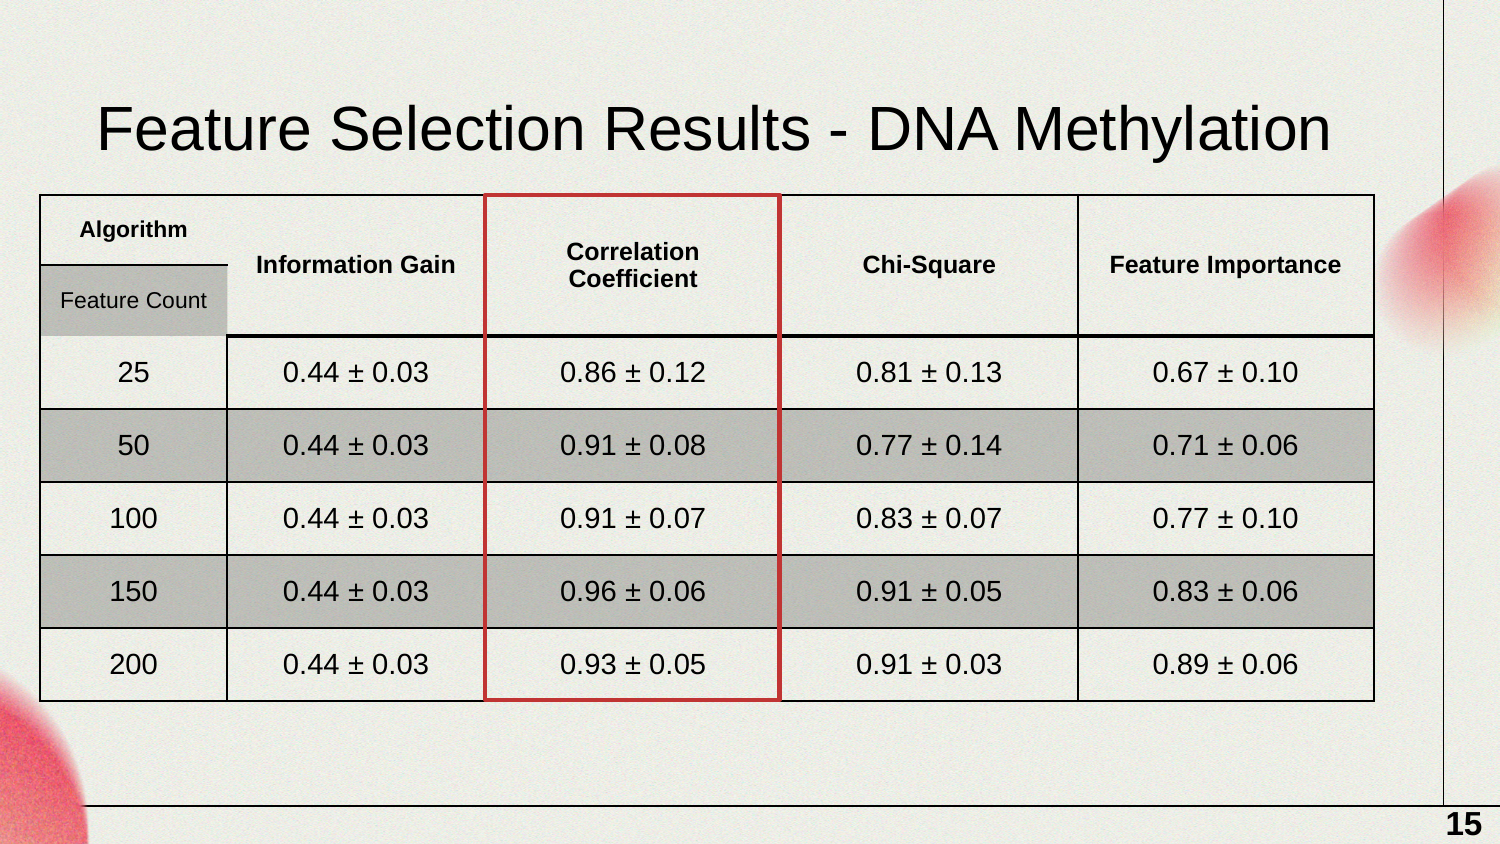

# Feature Selection Results - DNA Methylation
| Algorithm | Information Gain | Correlation Coefficient | Chi-Square | Feature Importance |
| --- | --- | --- | --- | --- |
| Feature Count |  |  |  |  |
| 25 | 0.44 ± 0.03 | 0.86 ± 0.12 | 0.81 ± 0.13 | 0.67 ± 0.10 |
| 50 | 0.44 ± 0.03 | 0.91 ± 0.08 | 0.77 ± 0.14 | 0.71 ± 0.06 |
| 100 | 0.44 ± 0.03 | 0.91 ± 0.07 | 0.83 ± 0.07 | 0.77 ± 0.10 |
| 150 | 0.44 ± 0.03 | 0.96 ± 0.06 | 0.91 ± 0.05 | 0.83 ± 0.06 |
| 200 | 0.44 ± 0.03 | 0.93 ± 0.05 | 0.91 ± 0.03 | 0.89 ± 0.06 |

15